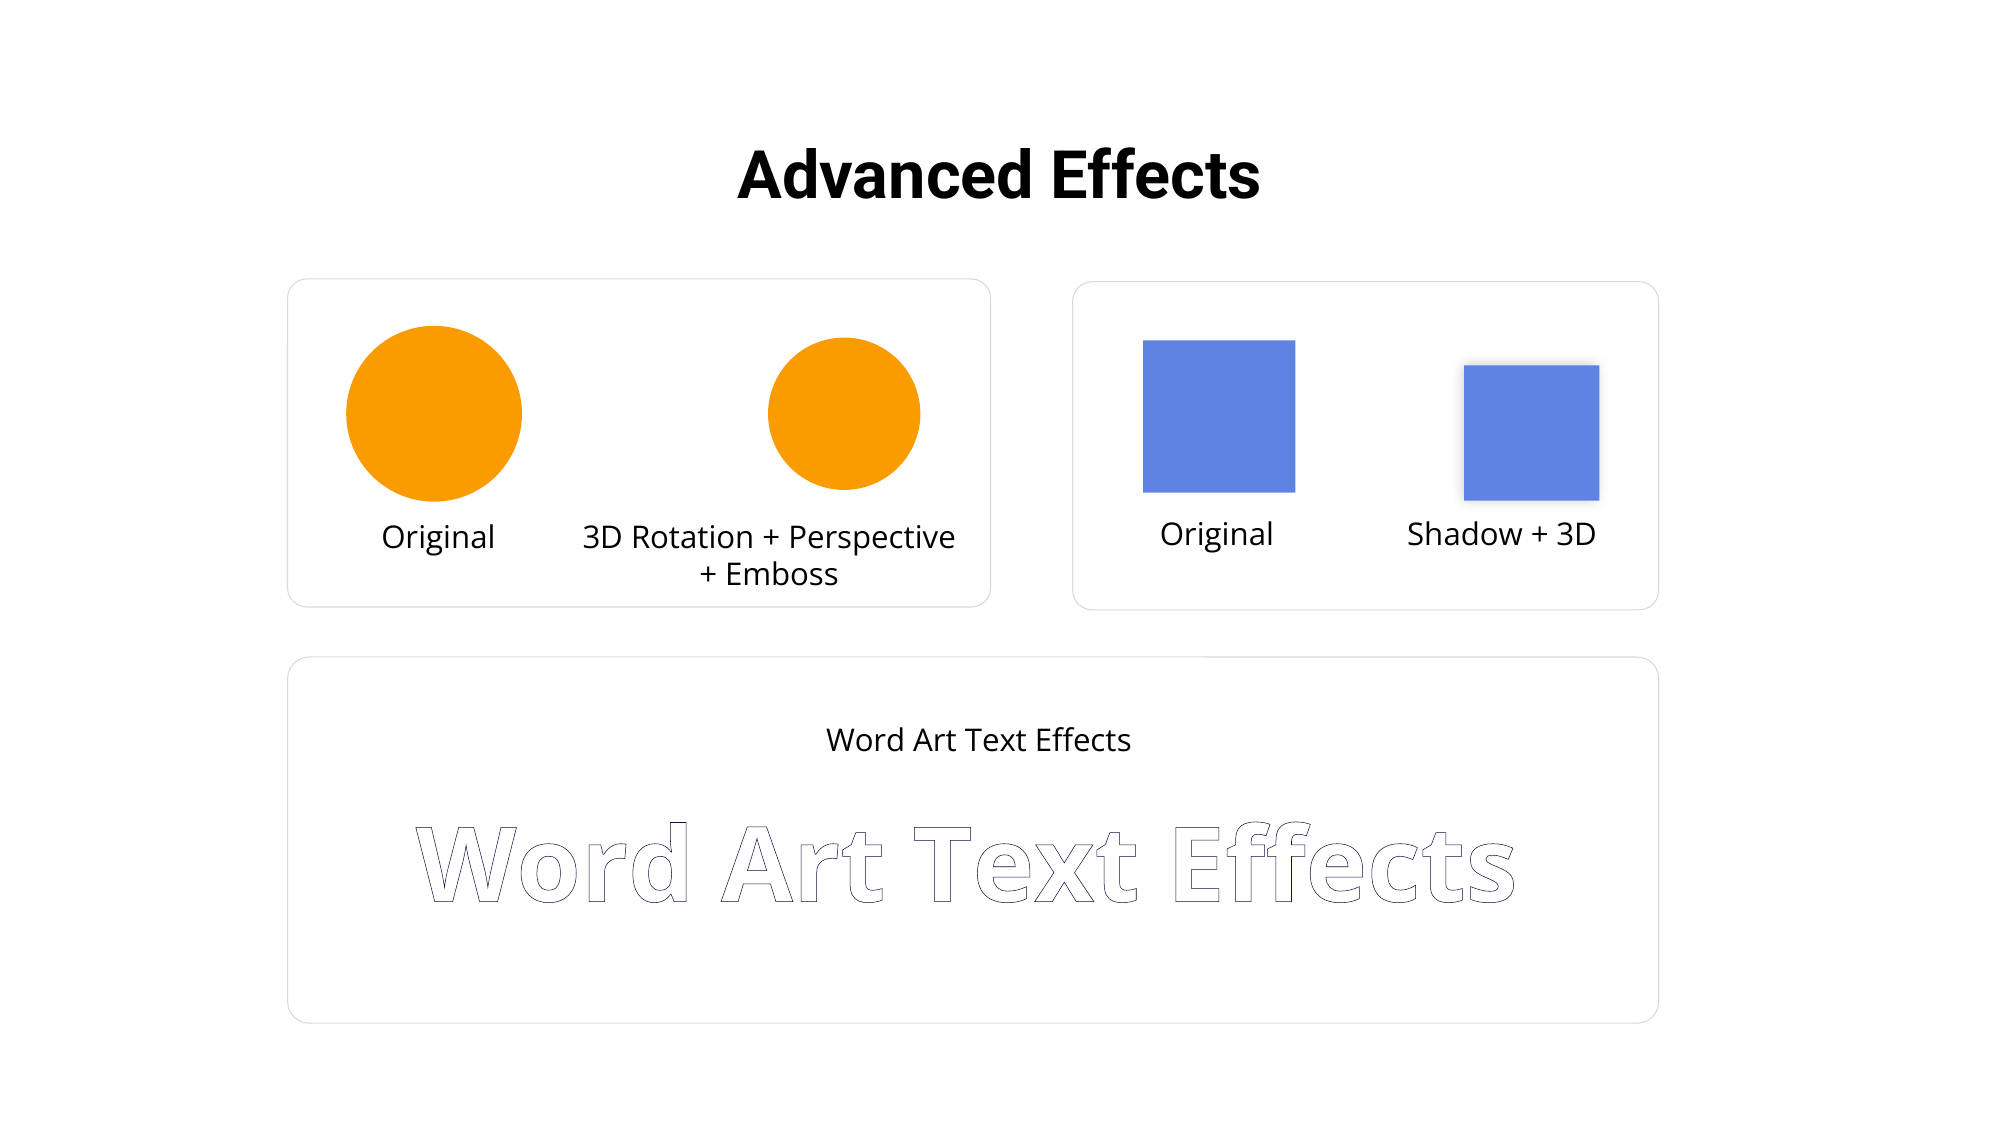

# Advanced Effects

Original
3D Rotation + Perspective
+ Emboss

Original
Shadow + 3D

Word Art Text Effects
Word Art Text Effects